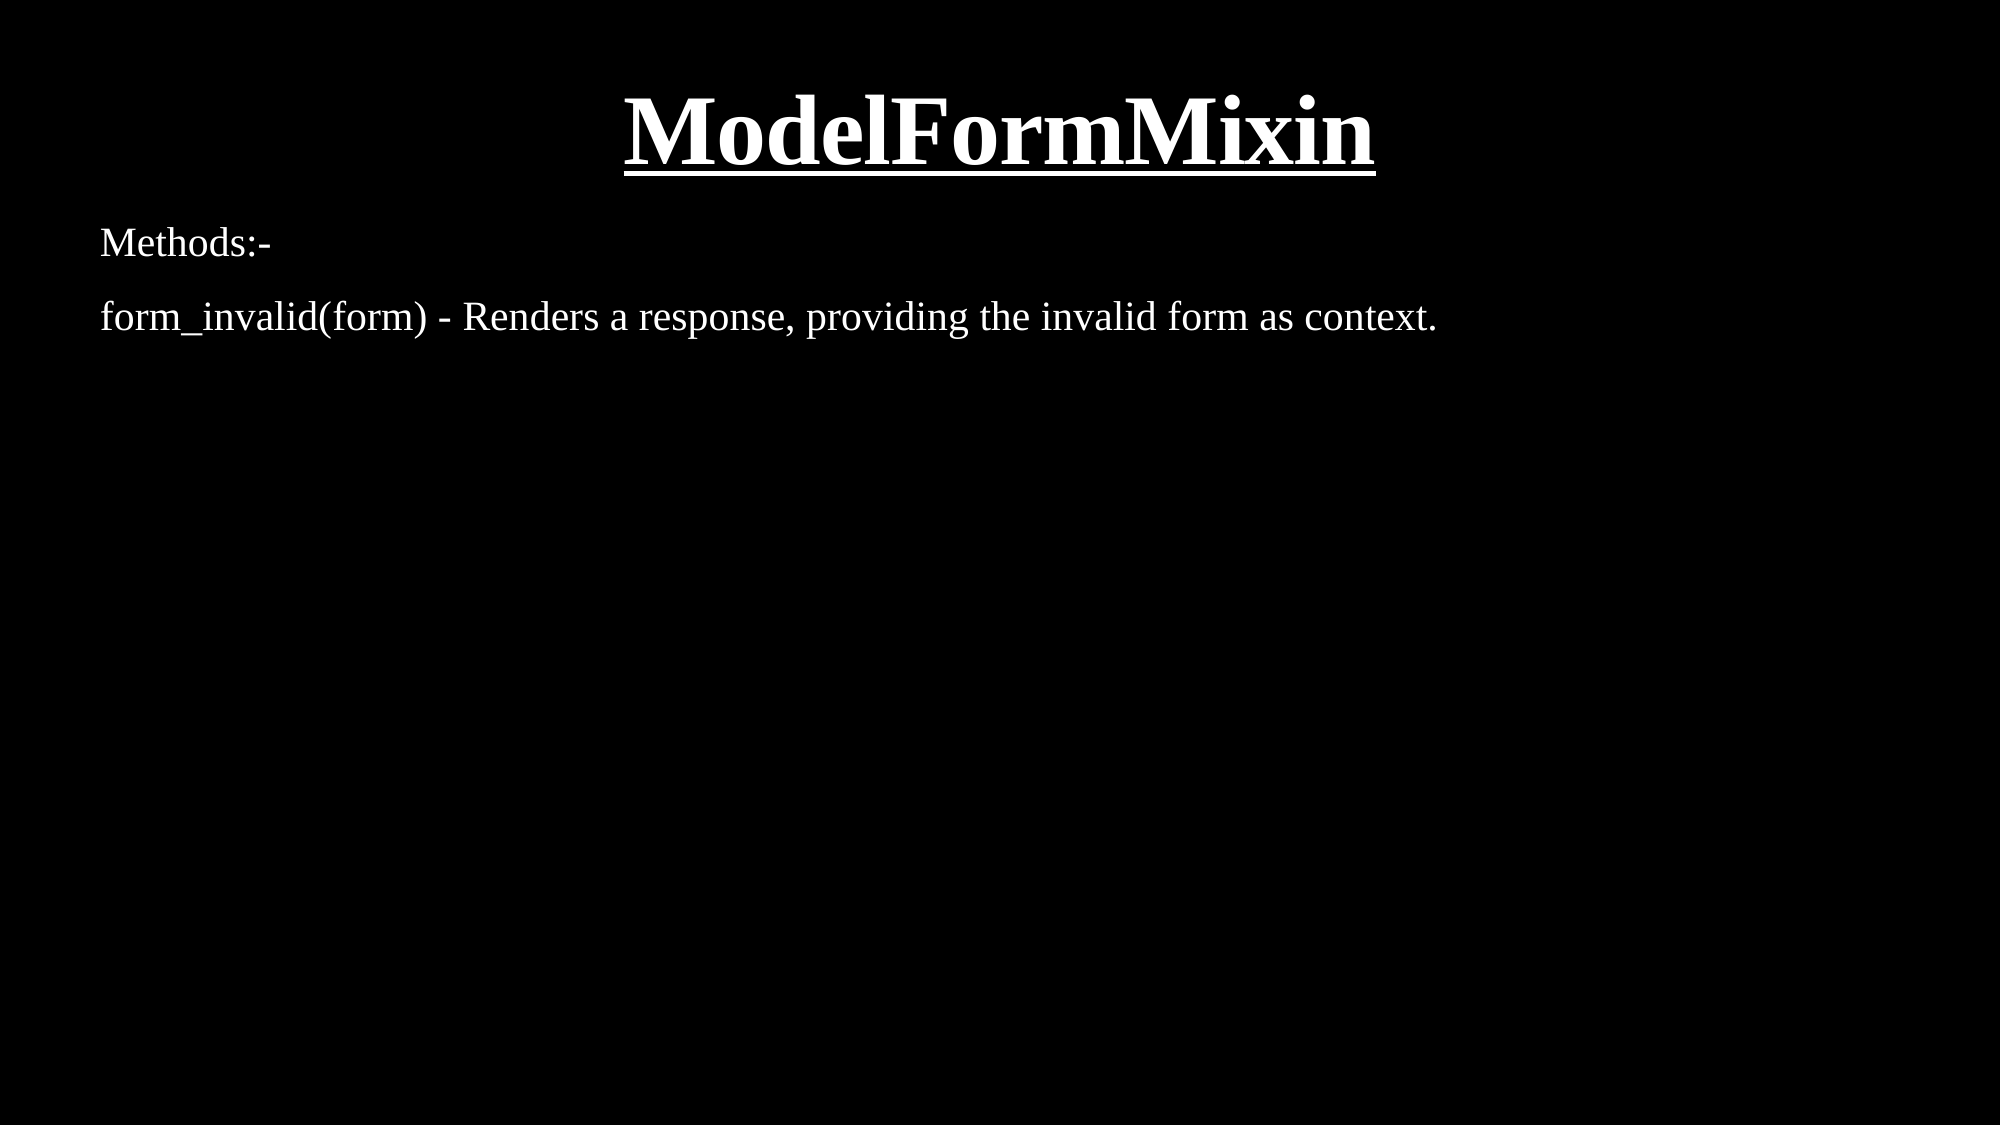

# ModelFormMixin
Methods:-
form_invalid(form) - Renders a response, providing the invalid form as context.